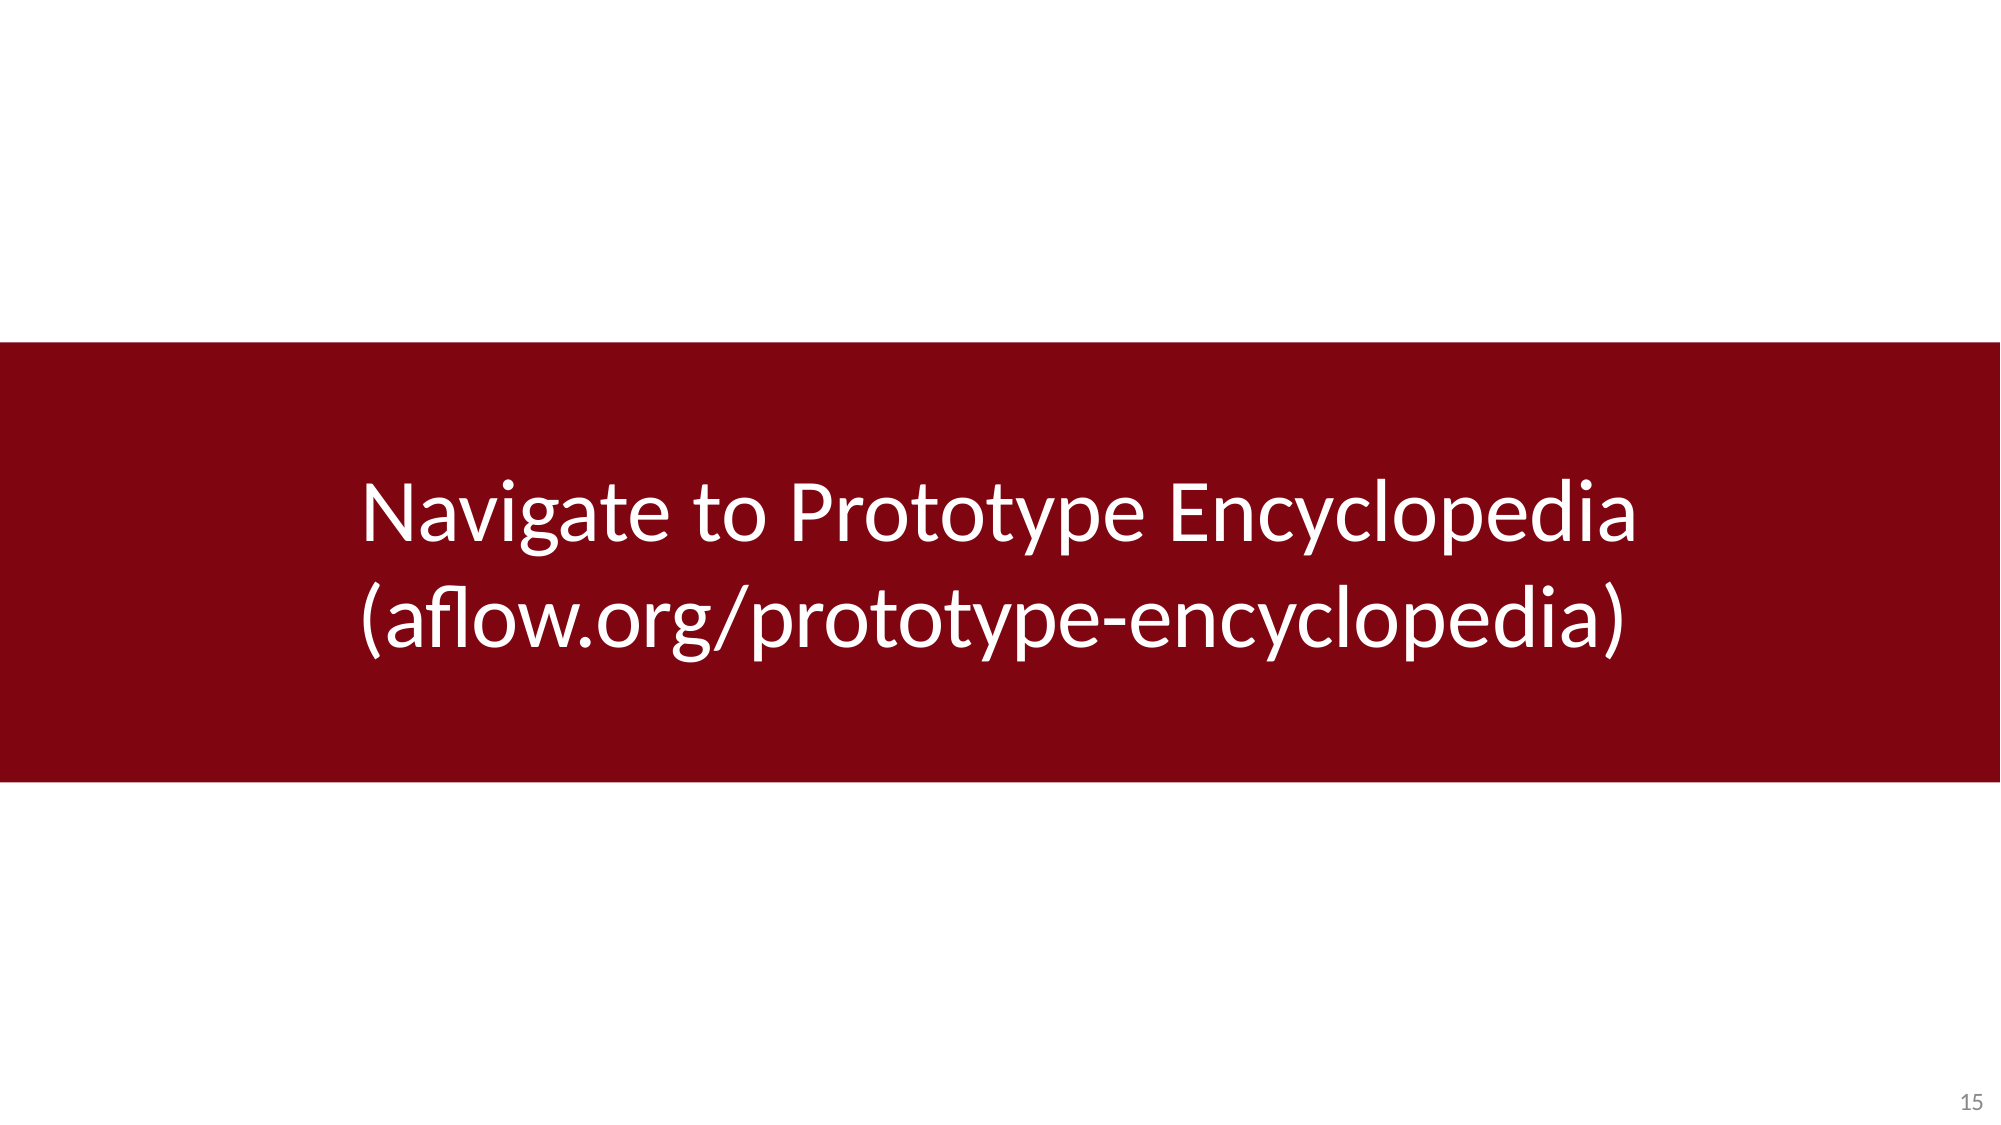

# Navigate to Prototype Encyclopedia (aflow.org/prototype-encyclopedia)
15